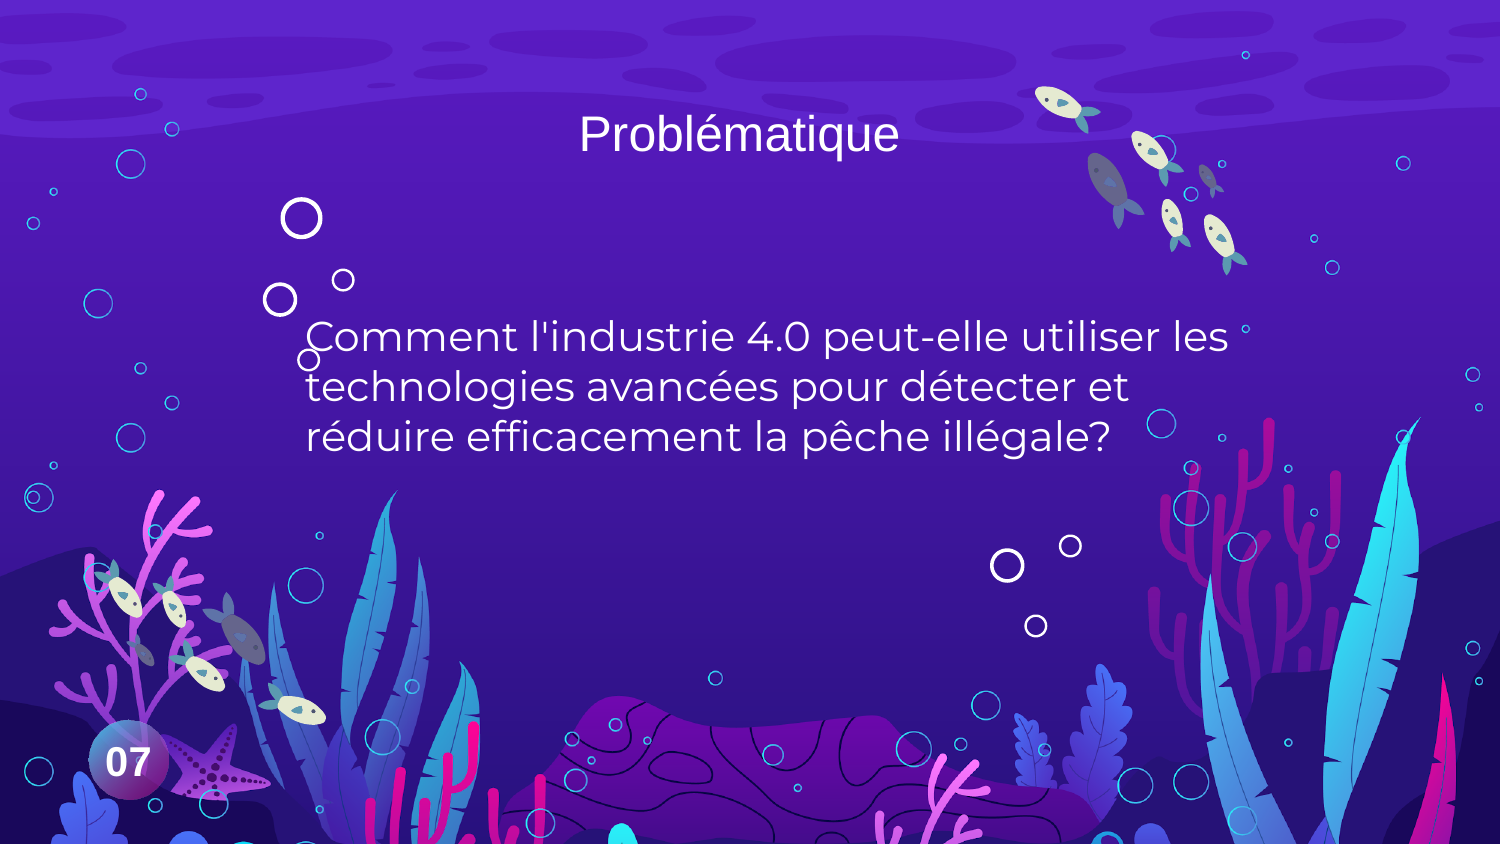

Problématique

Comment l'industrie 4.0 peut-elle utiliser les technologies avancées pour détecter et réduire efficacement la pêche illégale?

# 07